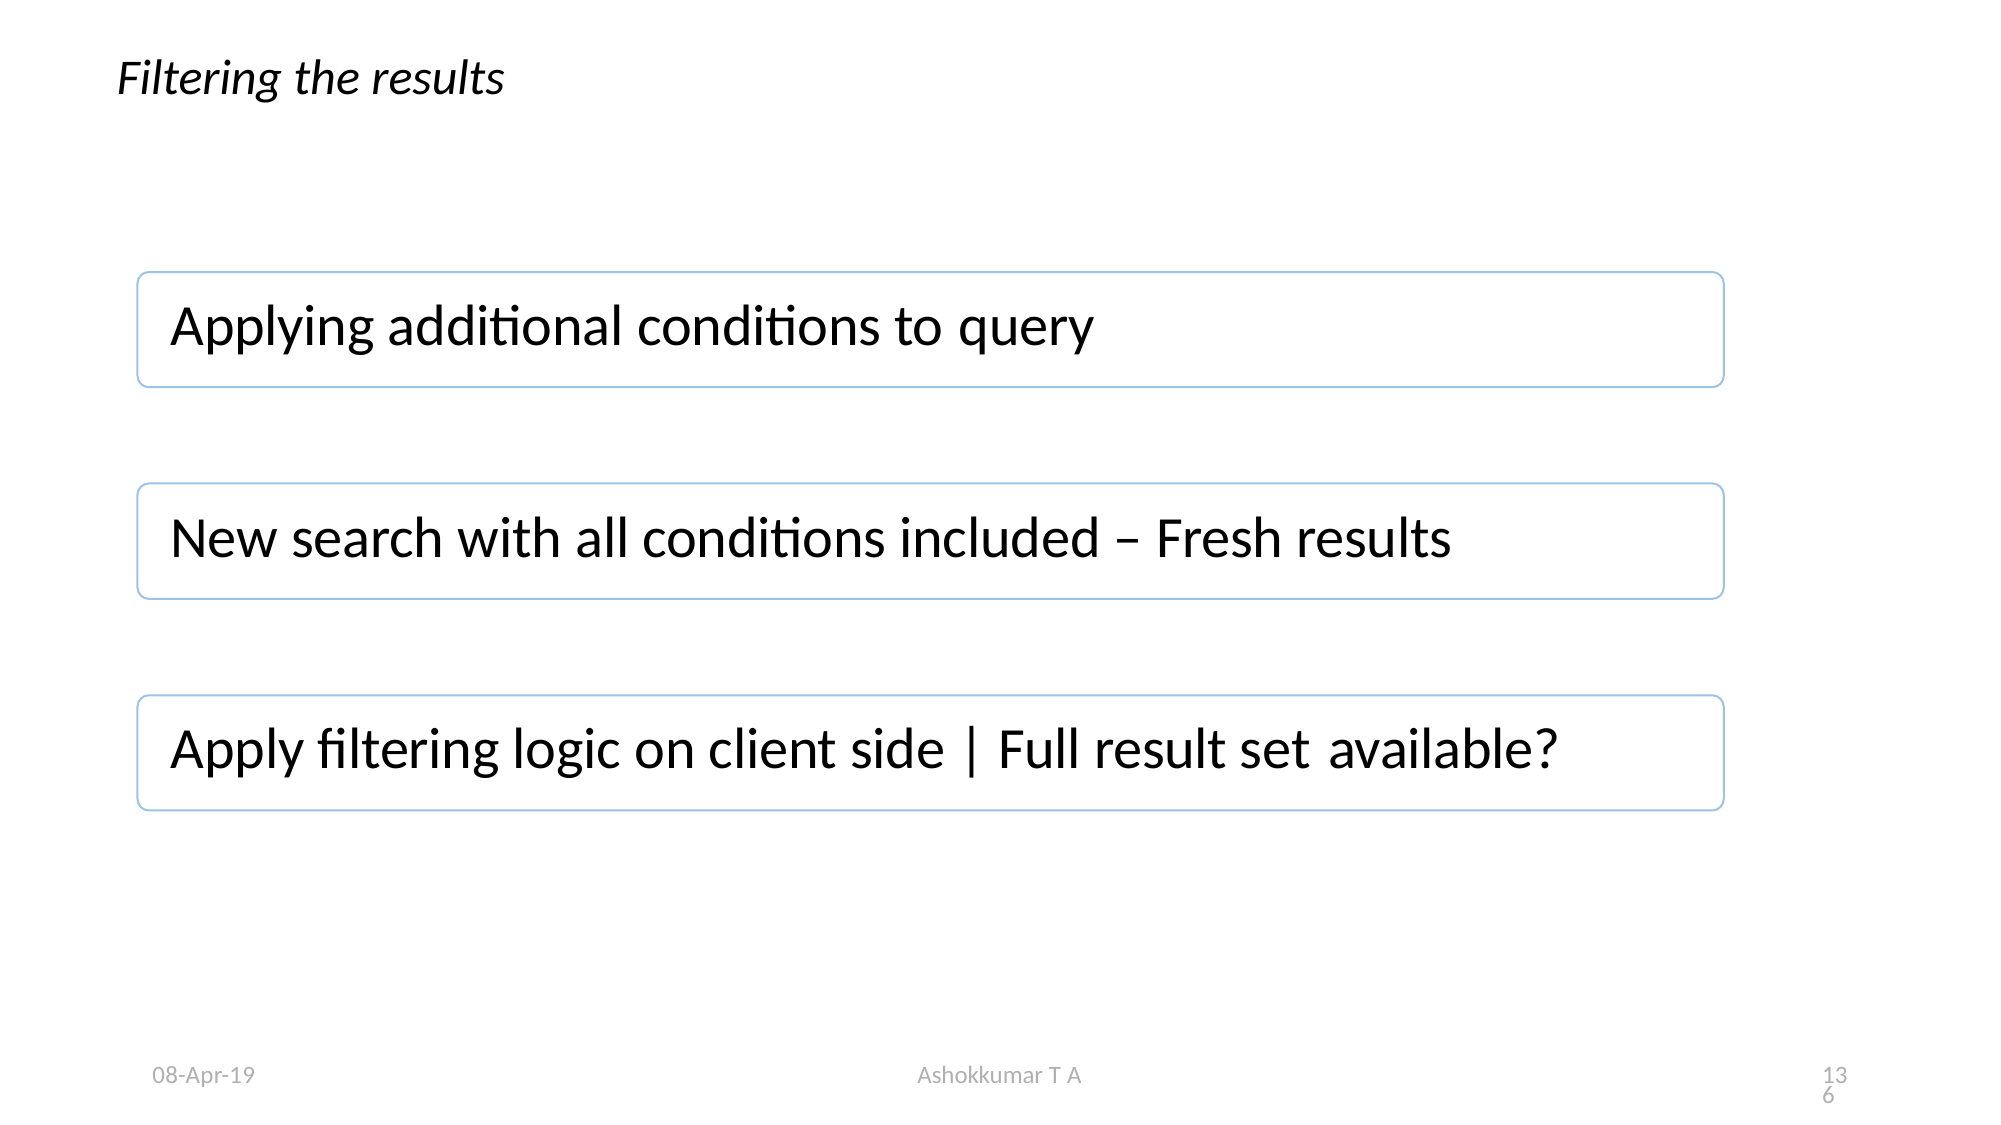

# Filtering the results

Applying additional conditions to query
New search with all conditions included – Fresh results  Apply filtering logic on client side | Full result set available?

08-Apr-19
Ashokkumar T A
136